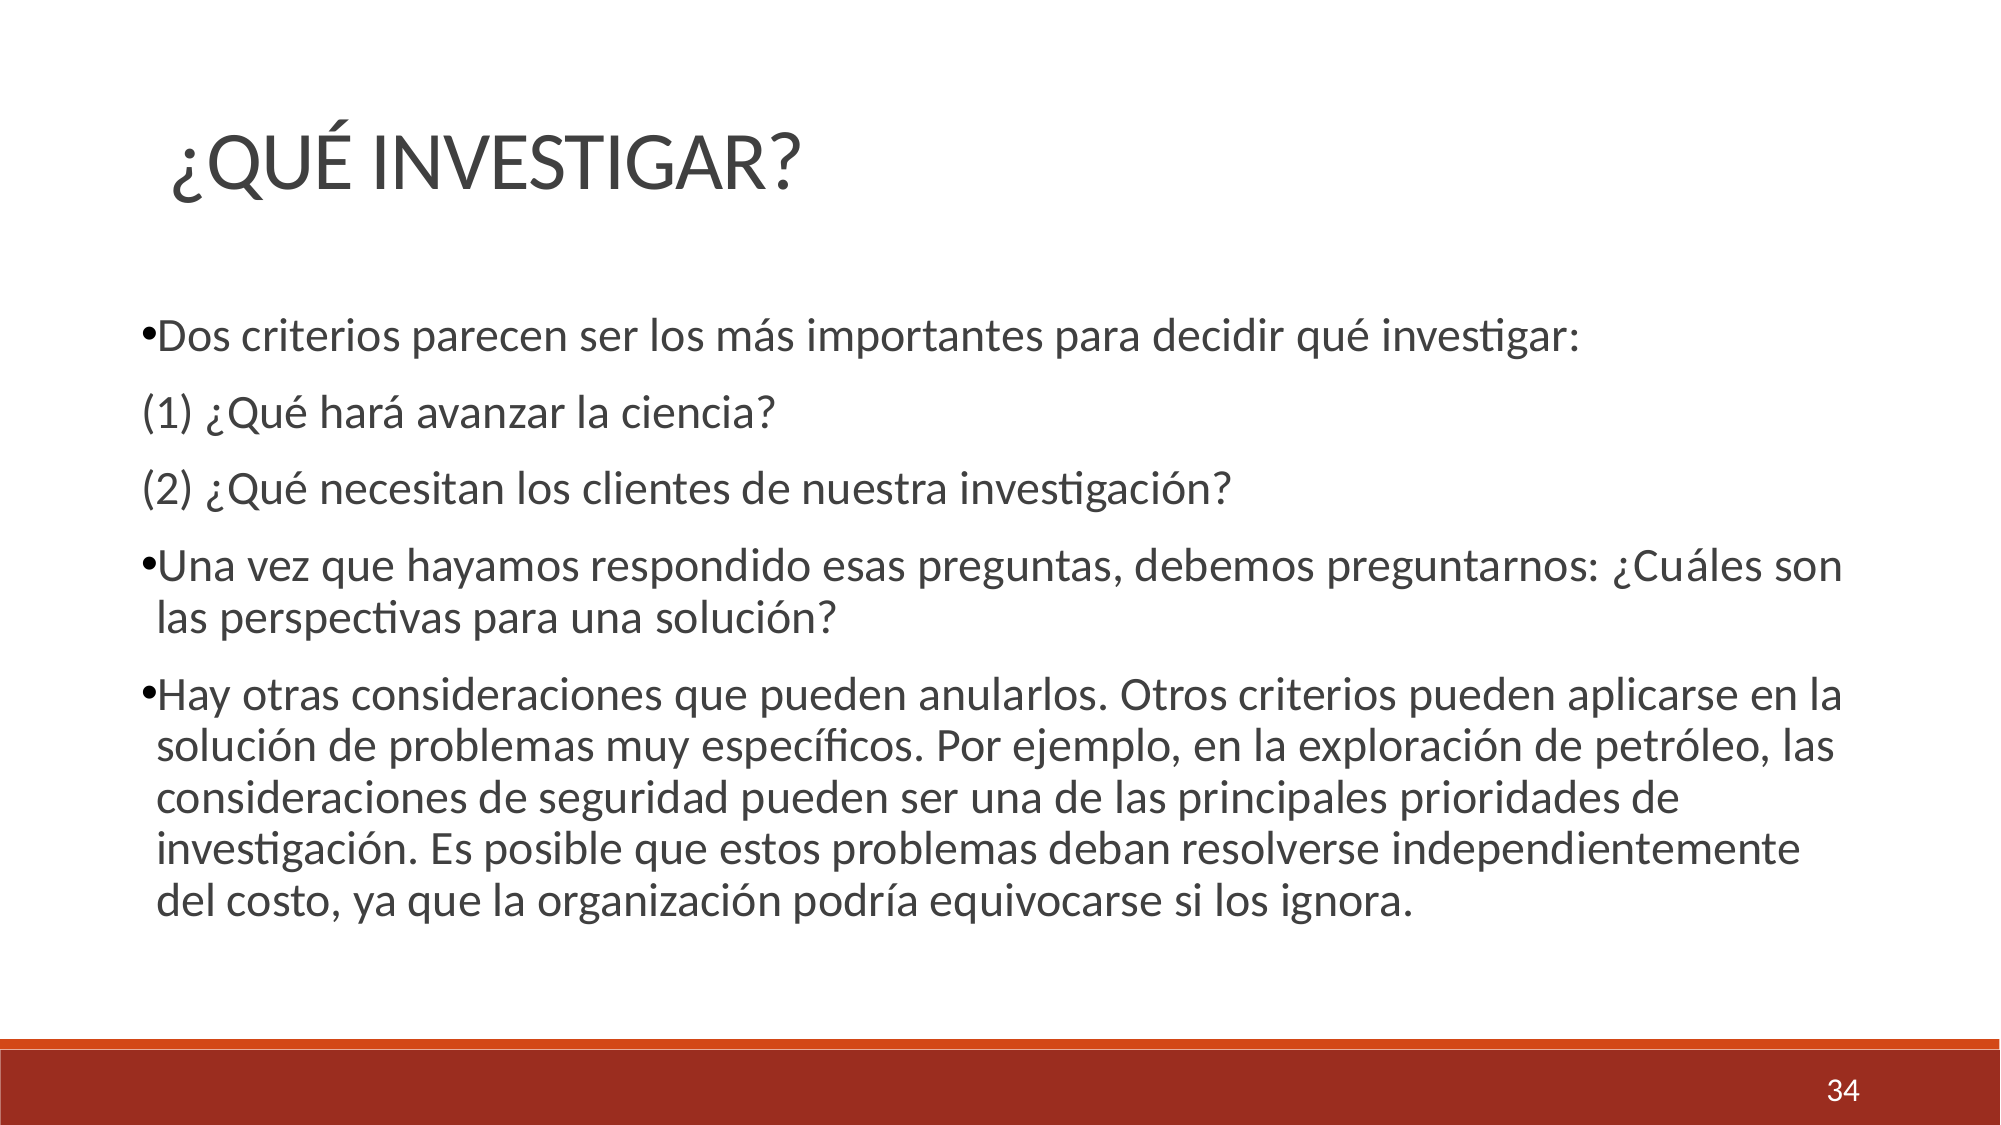

¿QUÉ INVESTIGAR?
Dos criterios parecen ser los más importantes para decidir qué investigar:
(1) ¿Qué hará avanzar la ciencia?
(2) ¿Qué necesitan los clientes de nuestra investigación?
Una vez que hayamos respondido esas preguntas, debemos preguntarnos: ¿Cuáles son las perspectivas para una solución?
Hay otras consideraciones que pueden anularlos. Otros criterios pueden aplicarse en la solución de problemas muy específicos. Por ejemplo, en la exploración de petróleo, las consideraciones de seguridad pueden ser una de las principales prioridades de investigación. Es posible que estos problemas deban resolverse independientemente del costo, ya que la organización podría equivocarse si los ignora.
34